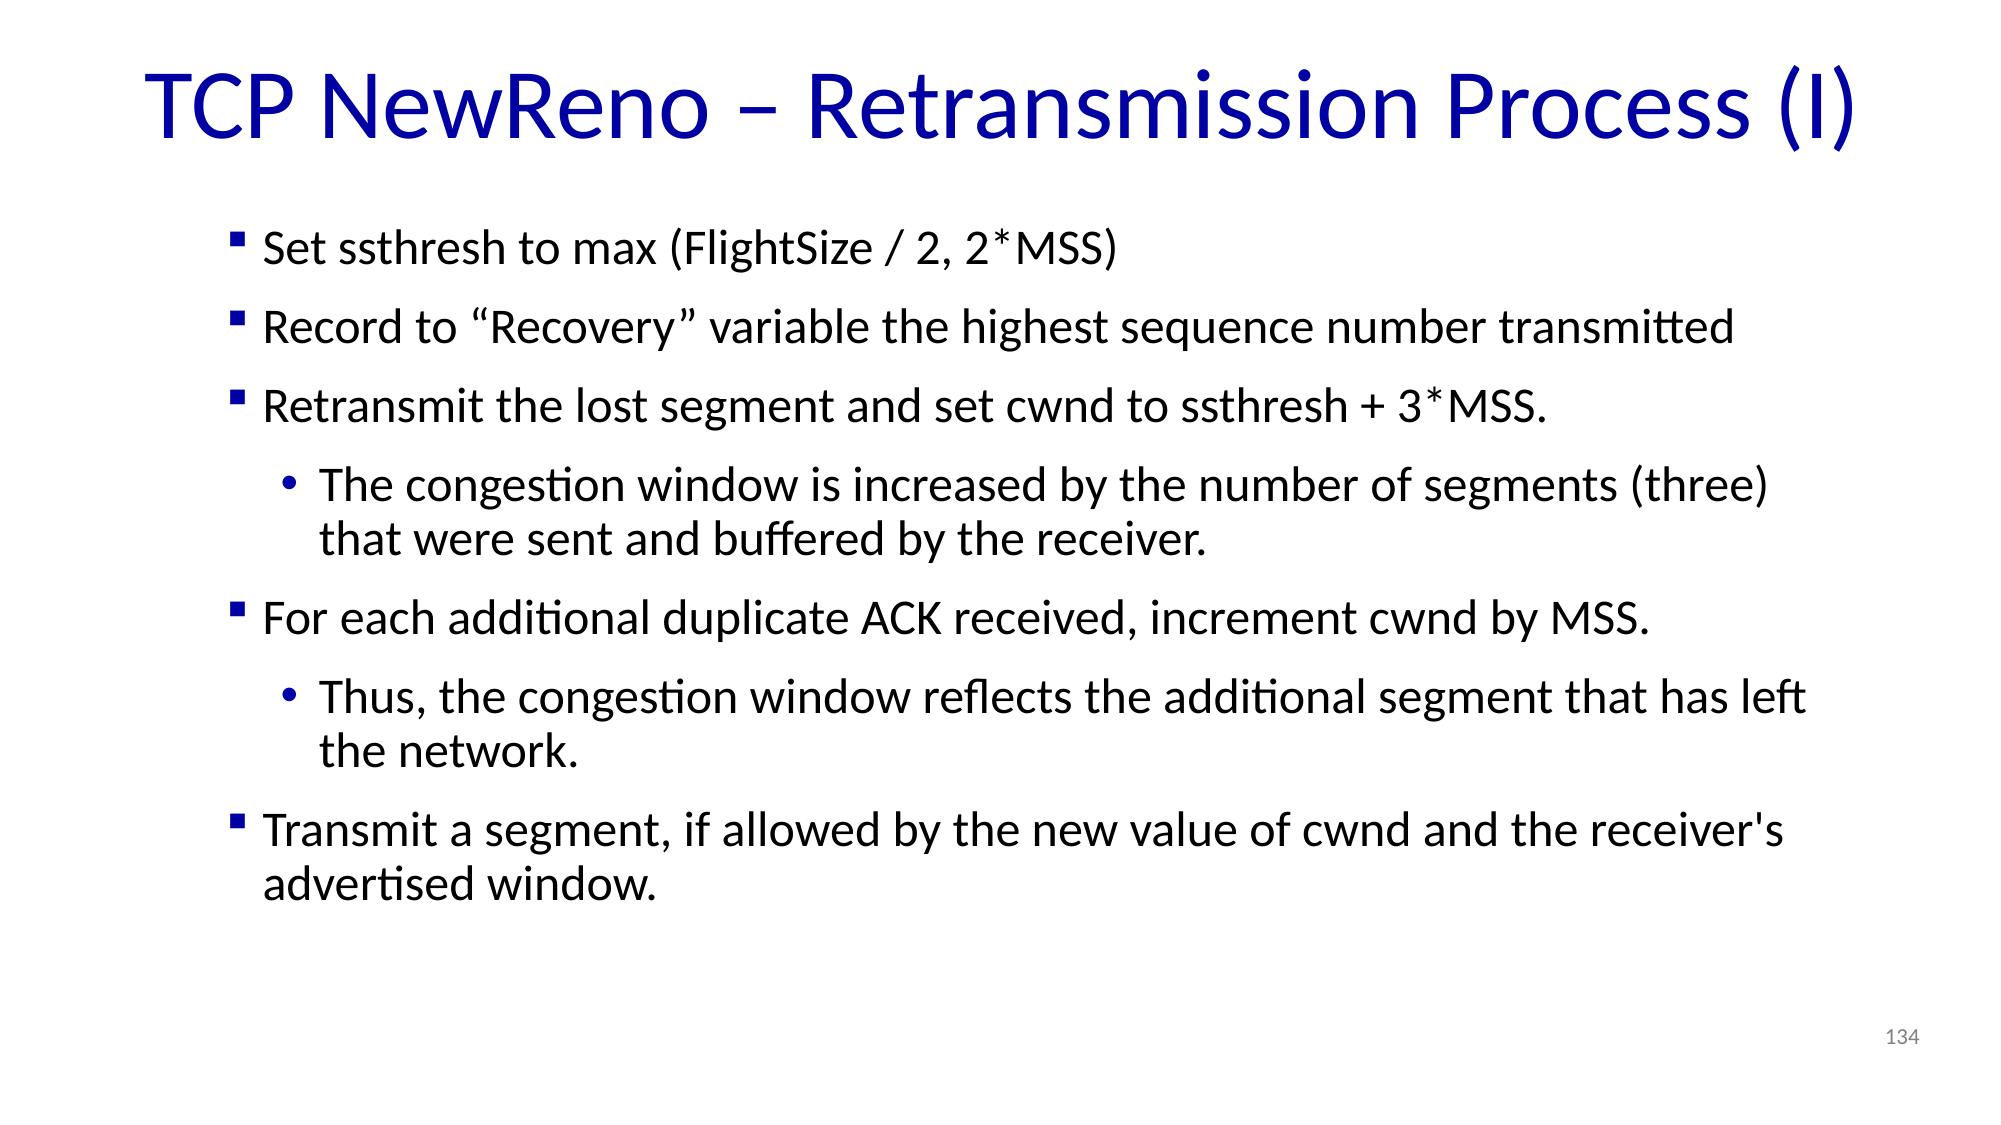

# TCP NewReno – Retransmission Process (I)
Set ssthresh to max (FlightSize / 2, 2*MSS)
Record to “Recovery” variable the highest sequence number transmitted
Retransmit the lost segment and set cwnd to ssthresh + 3*MSS.
The congestion window is increased by the number of segments (three) that were sent and buffered by the receiver.
For each additional duplicate ACK received, increment cwnd by MSS.
Thus, the congestion window reflects the additional segment that has left the network.
Transmit a segment, if allowed by the new value of cwnd and the receiver's advertised window.
134